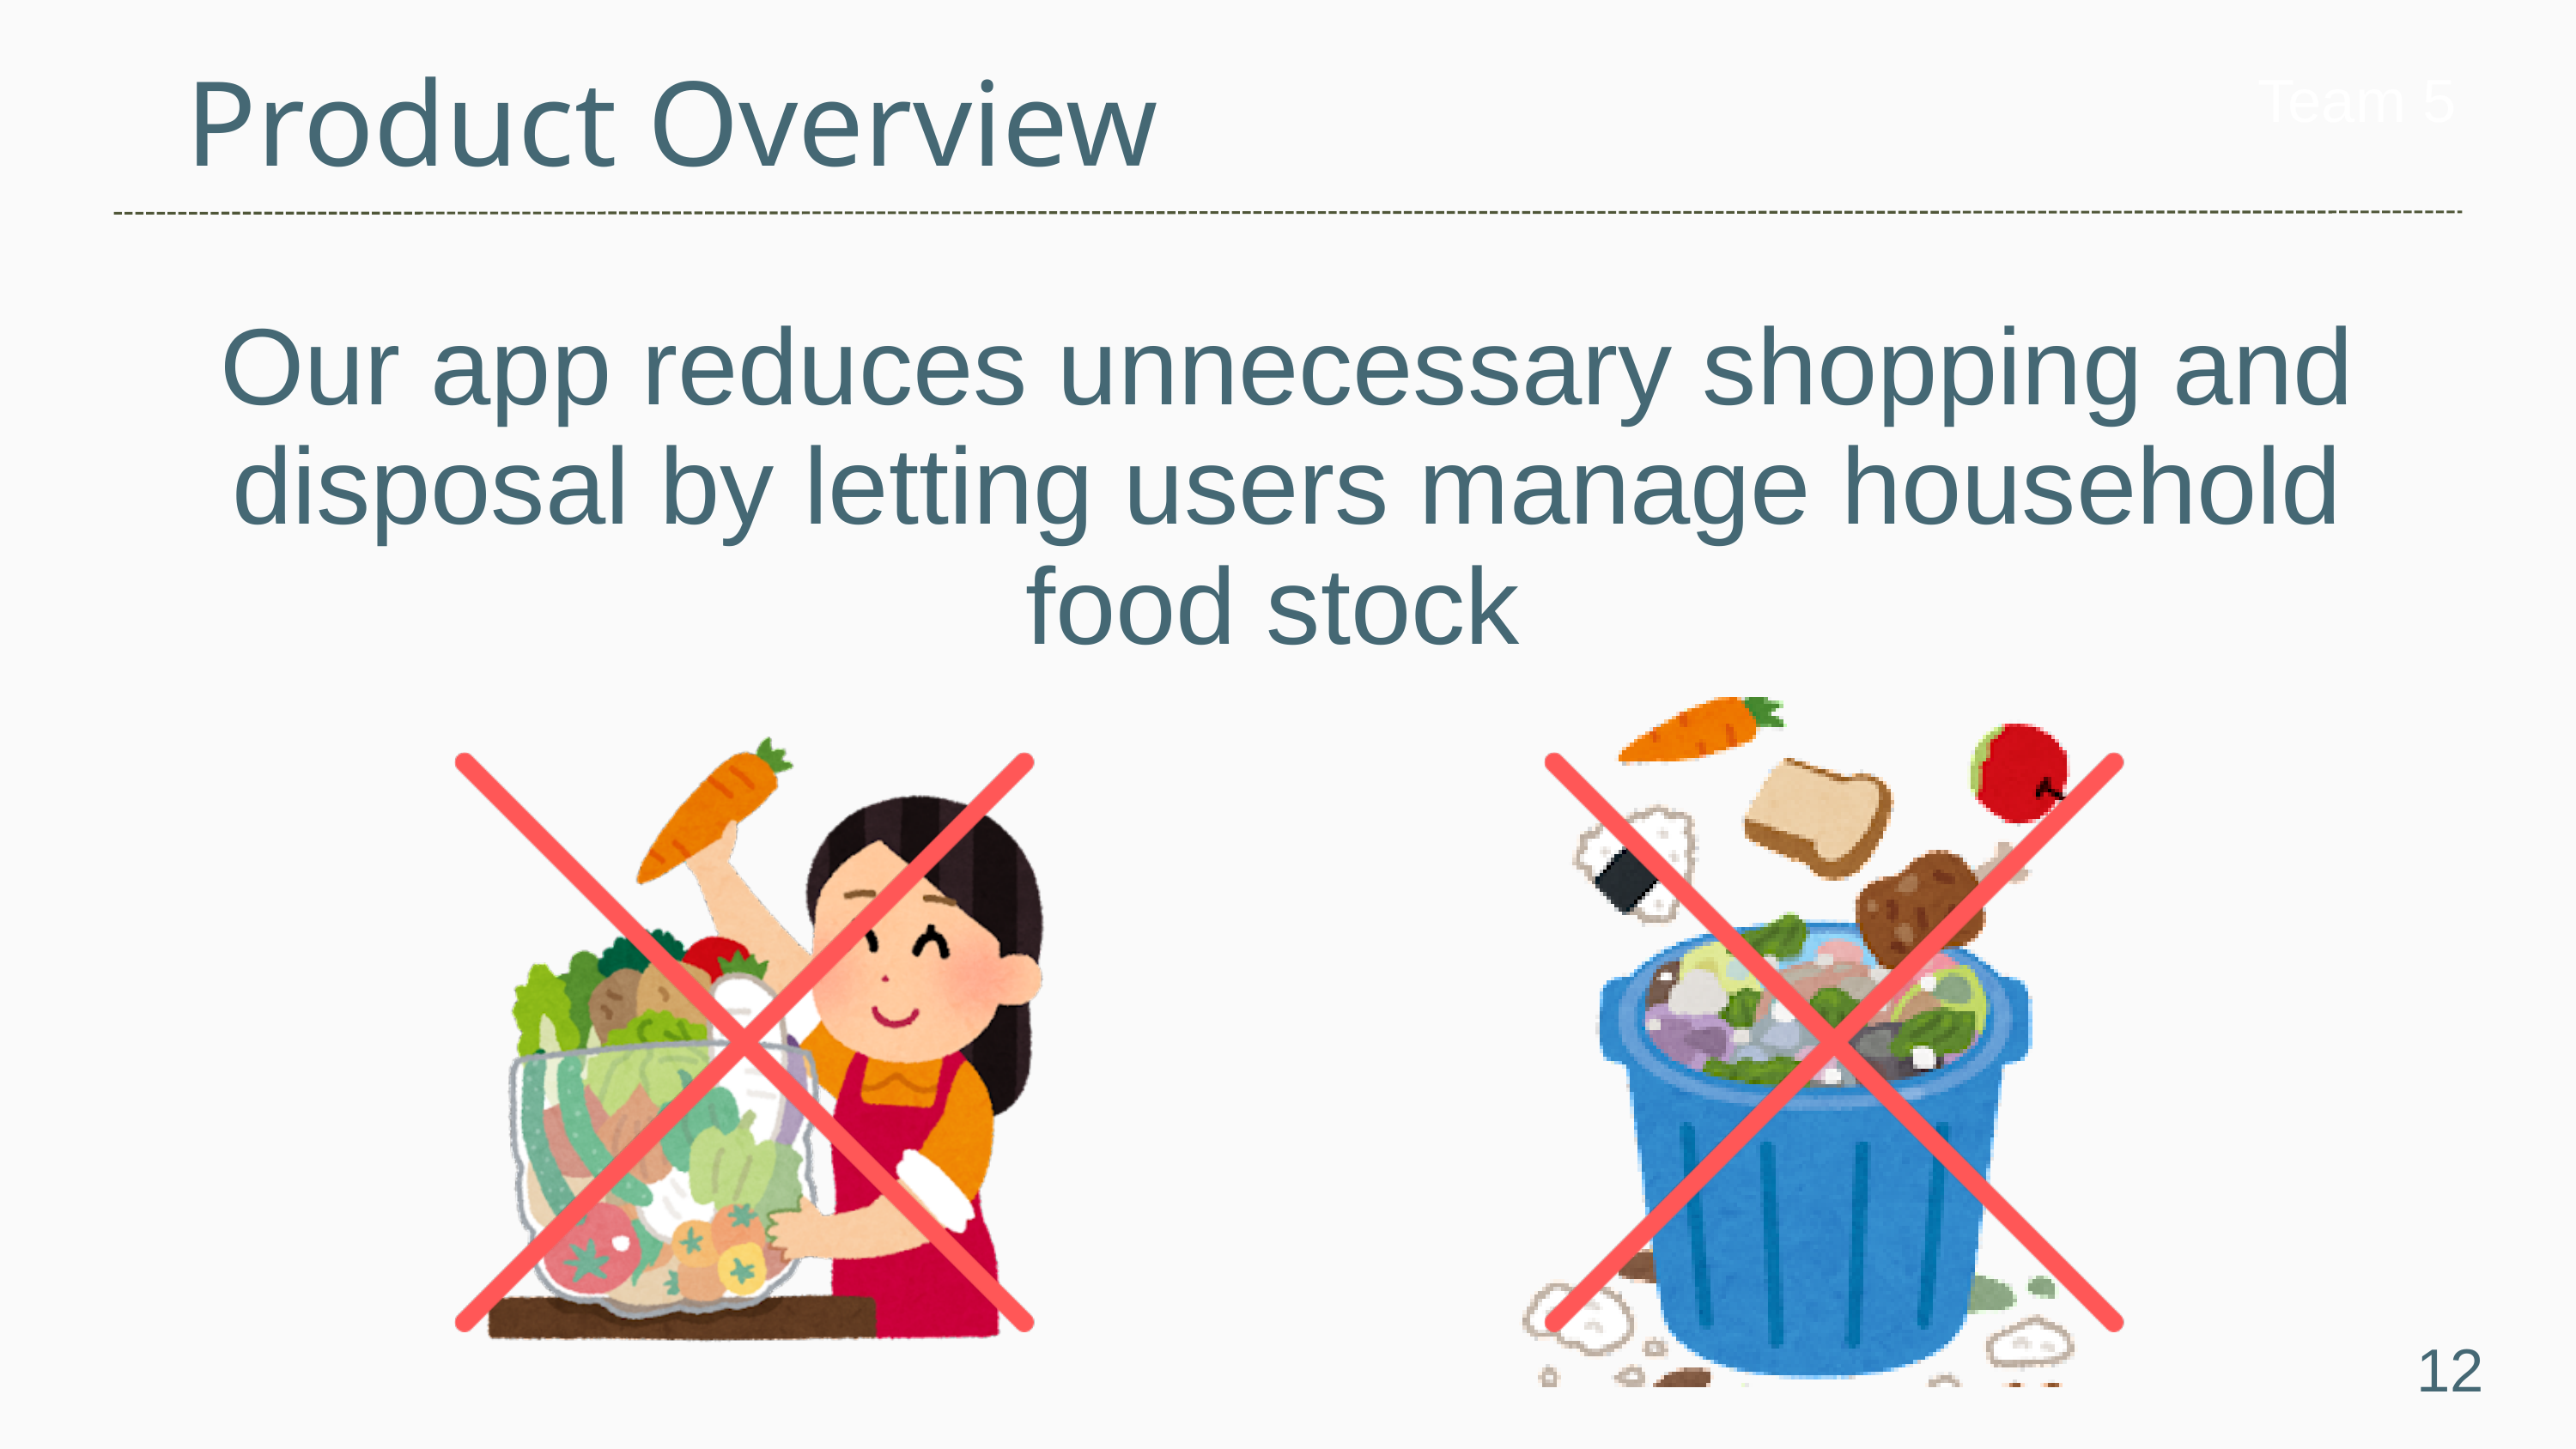

Product Overview
Team 5

Our app reduces unnecessary shopping and disposal by letting users manage household food stock

12